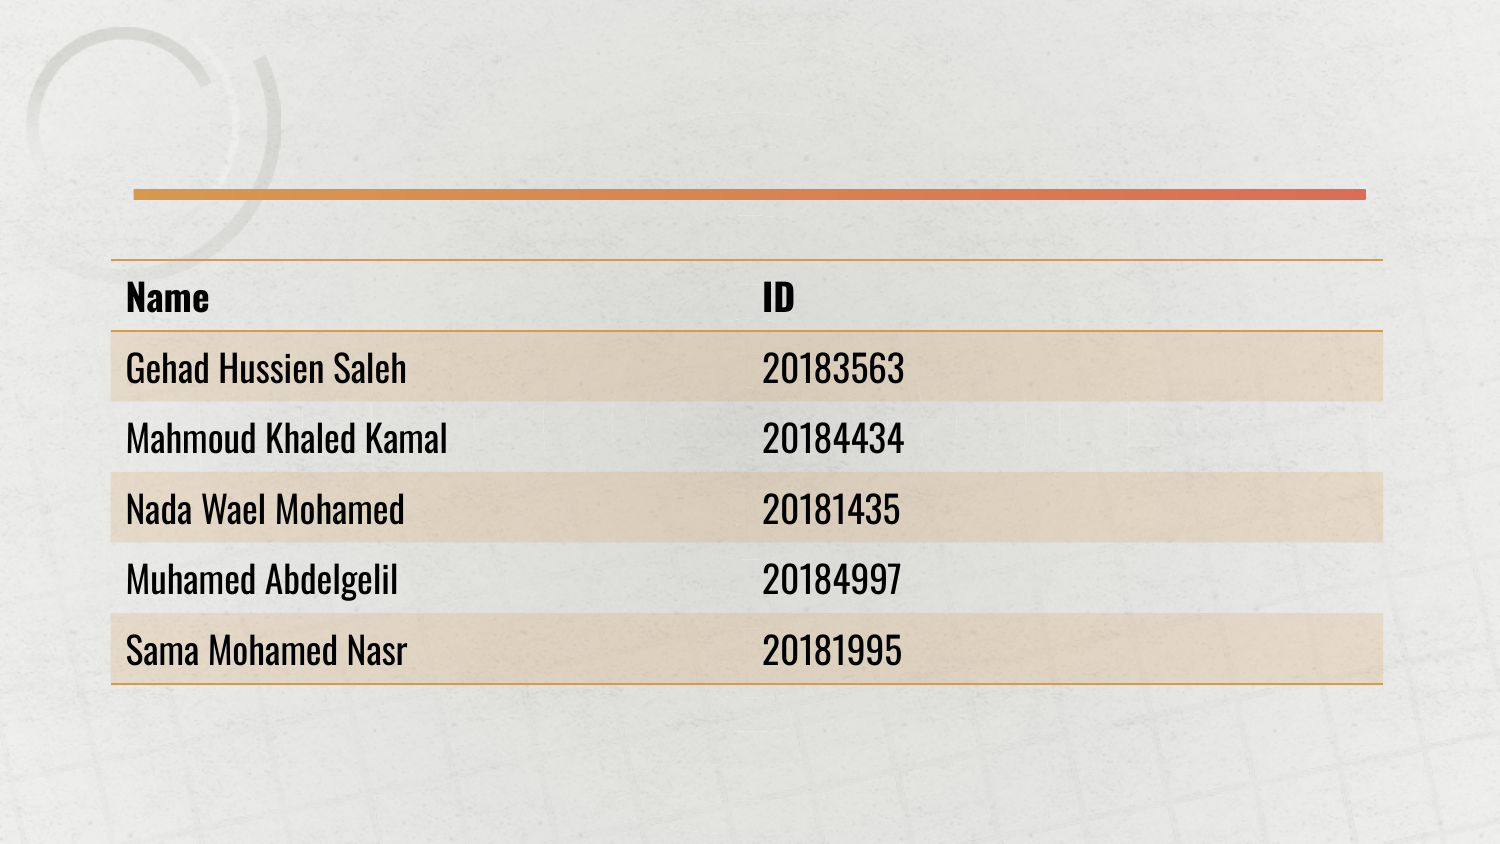

#
| Name | ID |
| --- | --- |
| Gehad Hussien Saleh | 20183563 |
| Mahmoud Khaled Kamal | 20184434 |
| Nada Wael Mohamed | 20181435 |
| Muhamed Abdelgelil | 20184997 |
| Sama Mohamed Nasr | 20181995 |